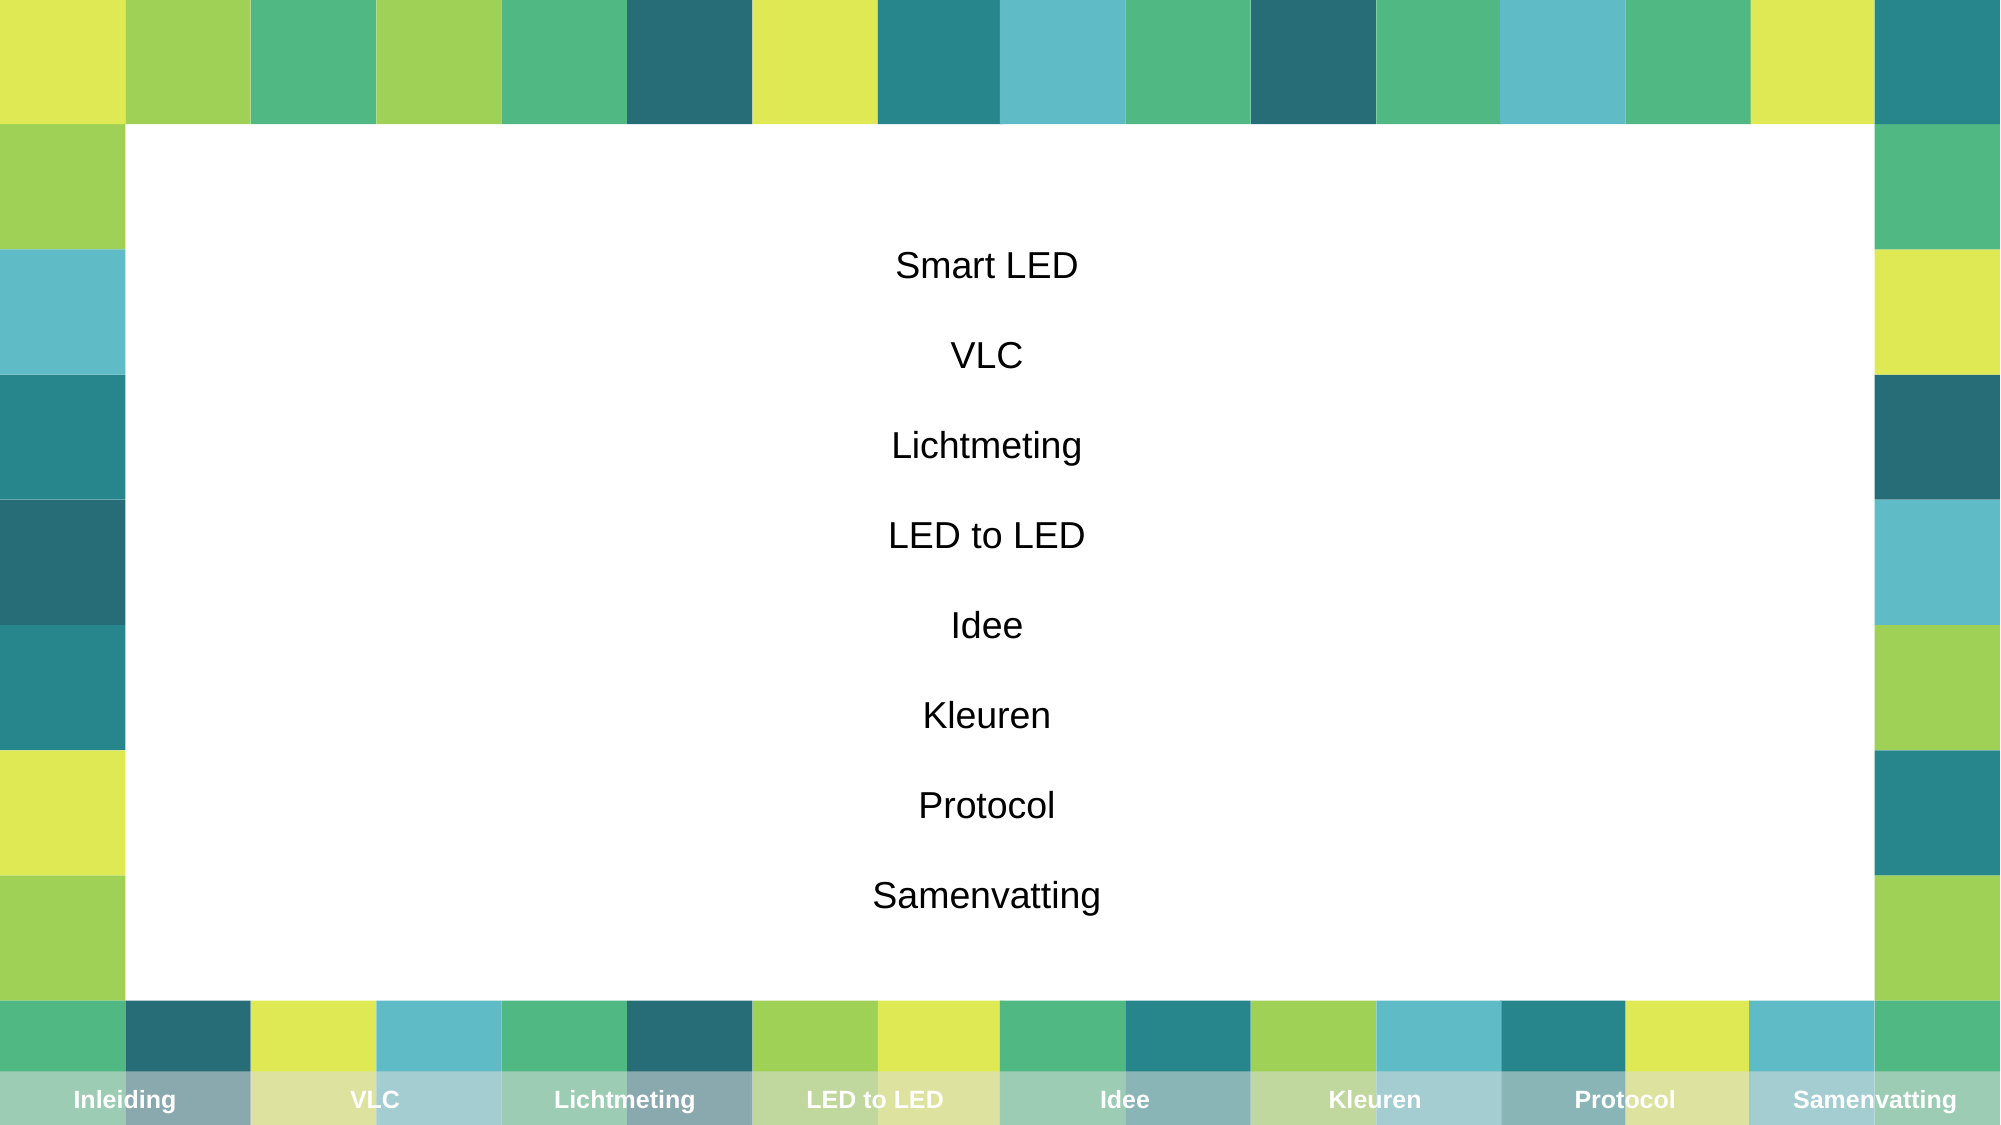

Smart LED
VLC
Lichtmeting
LED to LED
Idee
Kleuren
Protocol
Samenvatting
| Inleiding | VLC | Lichtmeting | LED to LED | Idee | Kleuren | Protocol | Samenvatting |
| --- | --- | --- | --- | --- | --- | --- | --- |